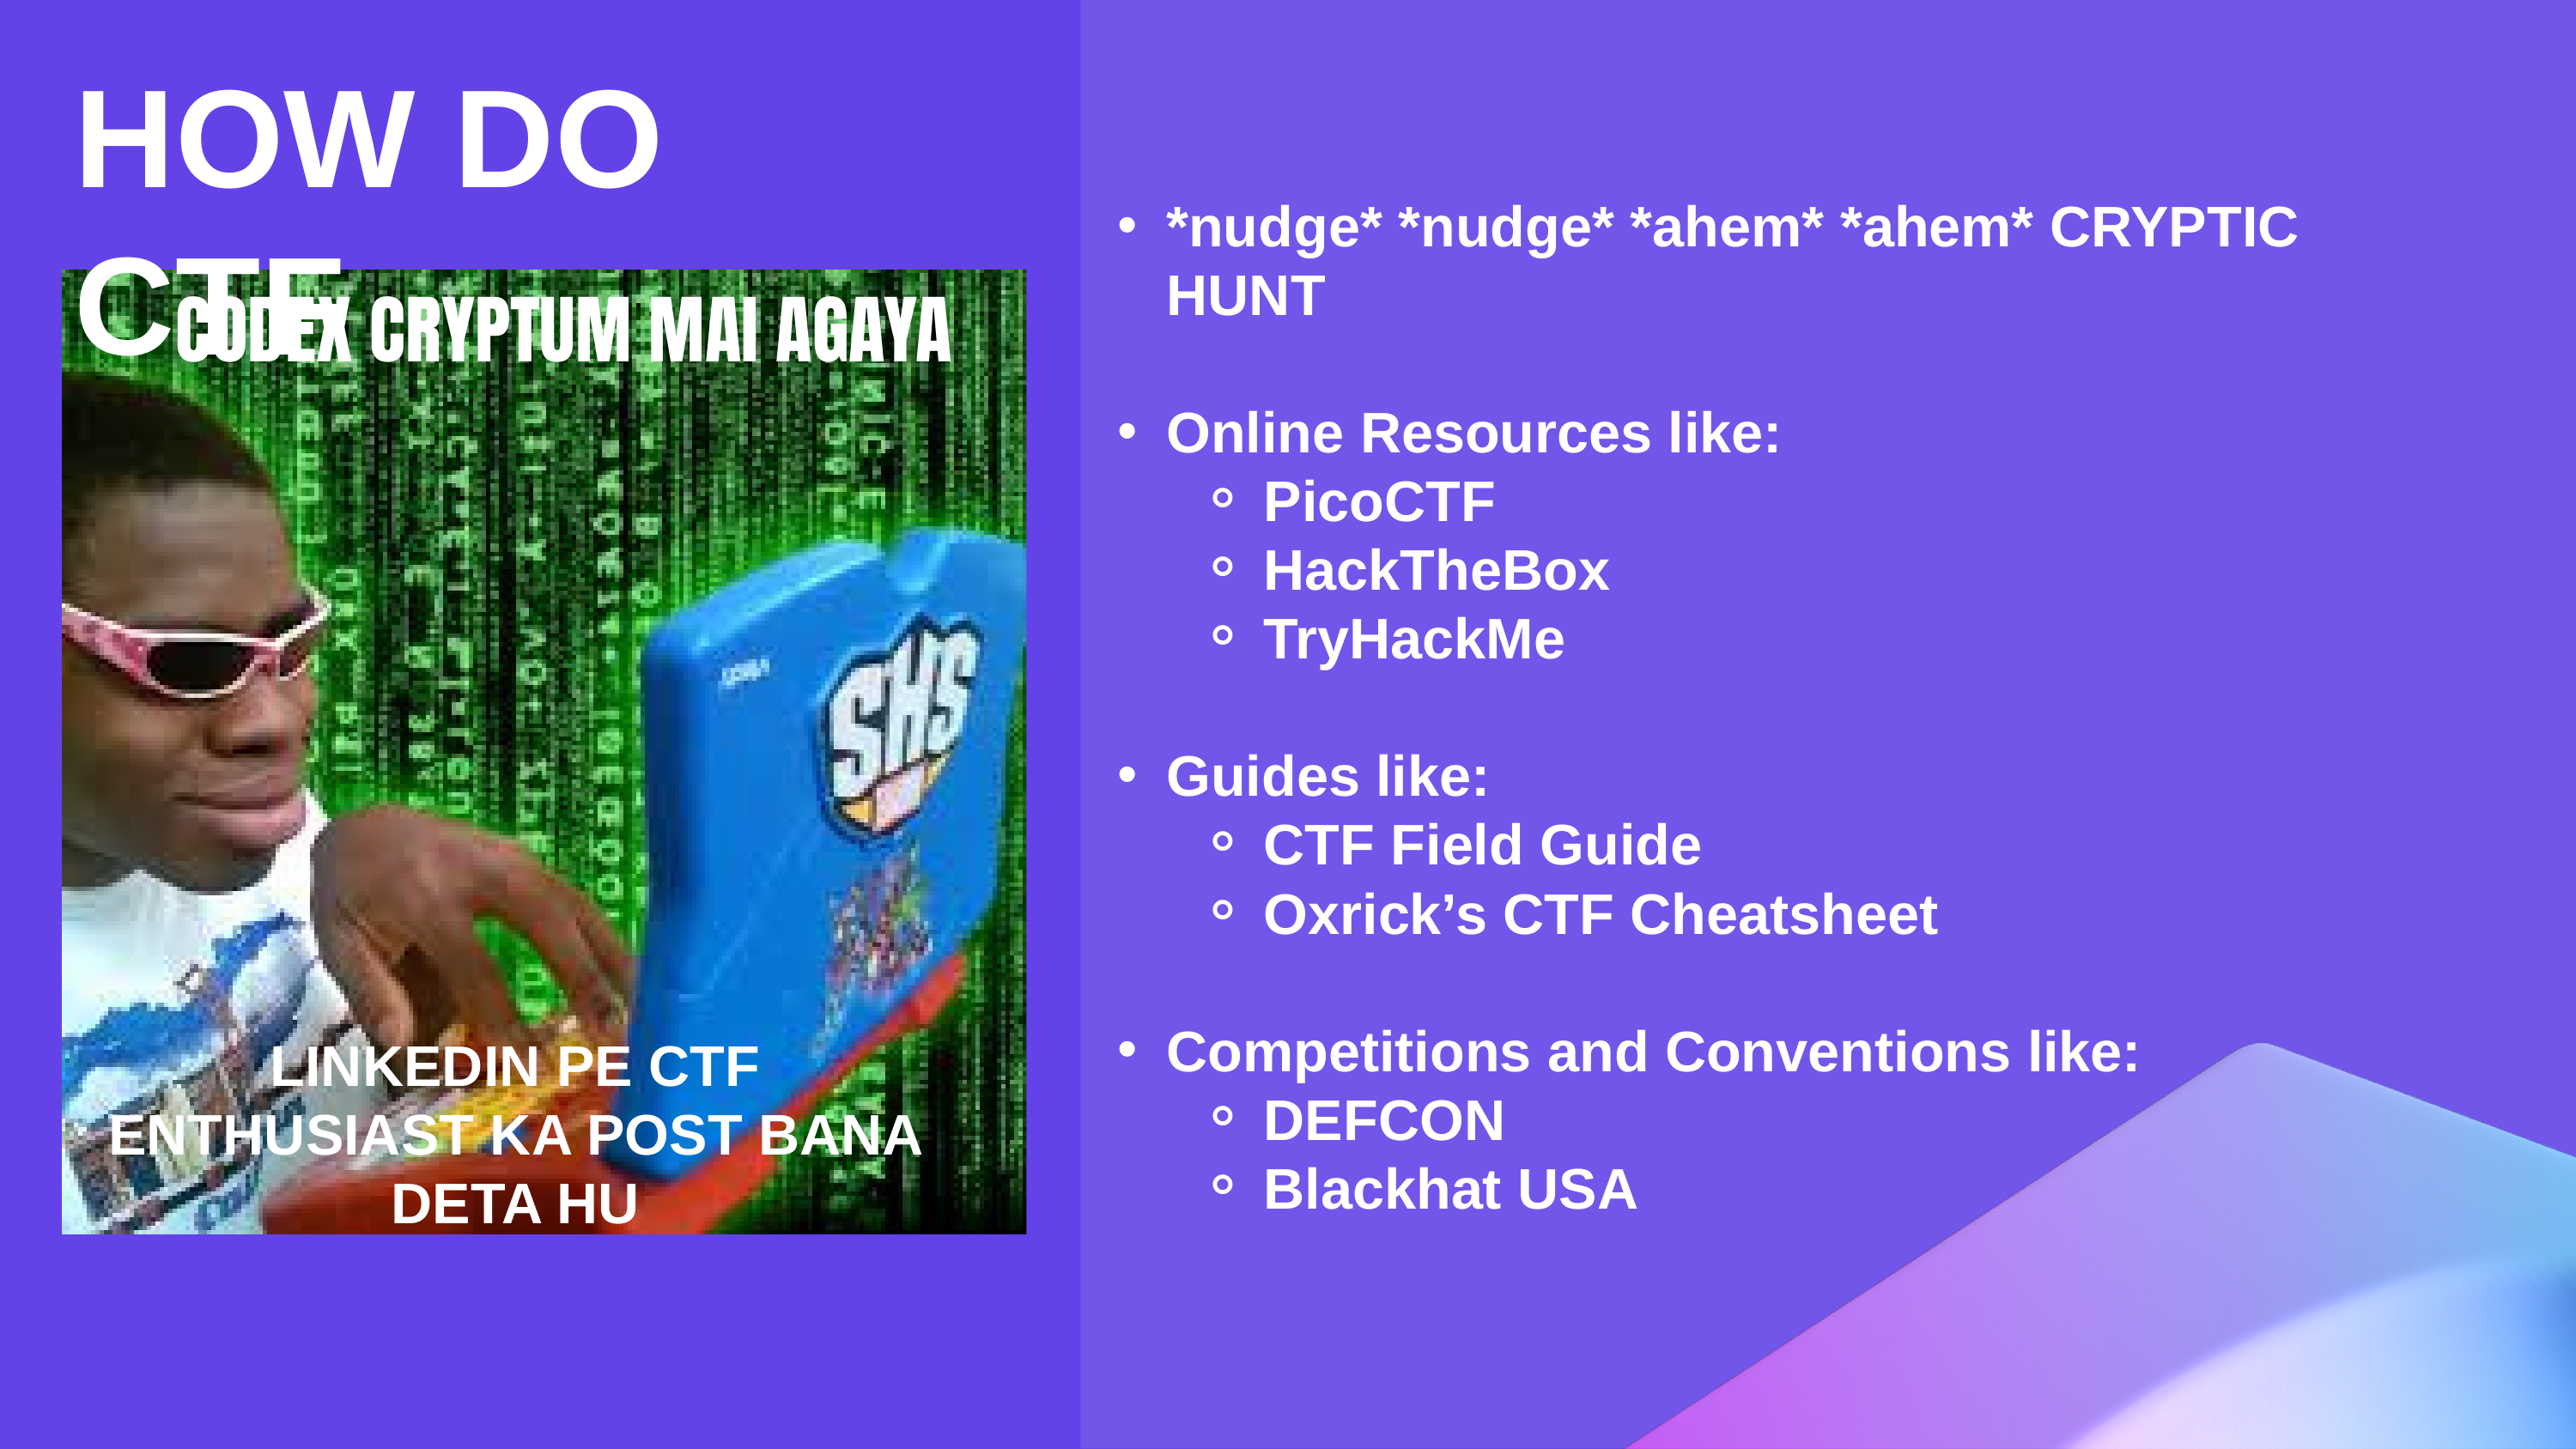

HOW DO CTF
*nudge* *nudge* *ahem* *ahem* CRYPTIC HUNT

Online Resources like:
PicoCTF
HackTheBox
TryHackMe

Guides like:
CTF Field Guide
Oxrick’s CTF Cheatsheet

Competitions and Conventions like:
DEFCON
Blackhat USA

CODEX CRYPTUM MAI AGAYA

LINKEDIN PE CTF ENTHUSIAST KA POST BANA DETA HU